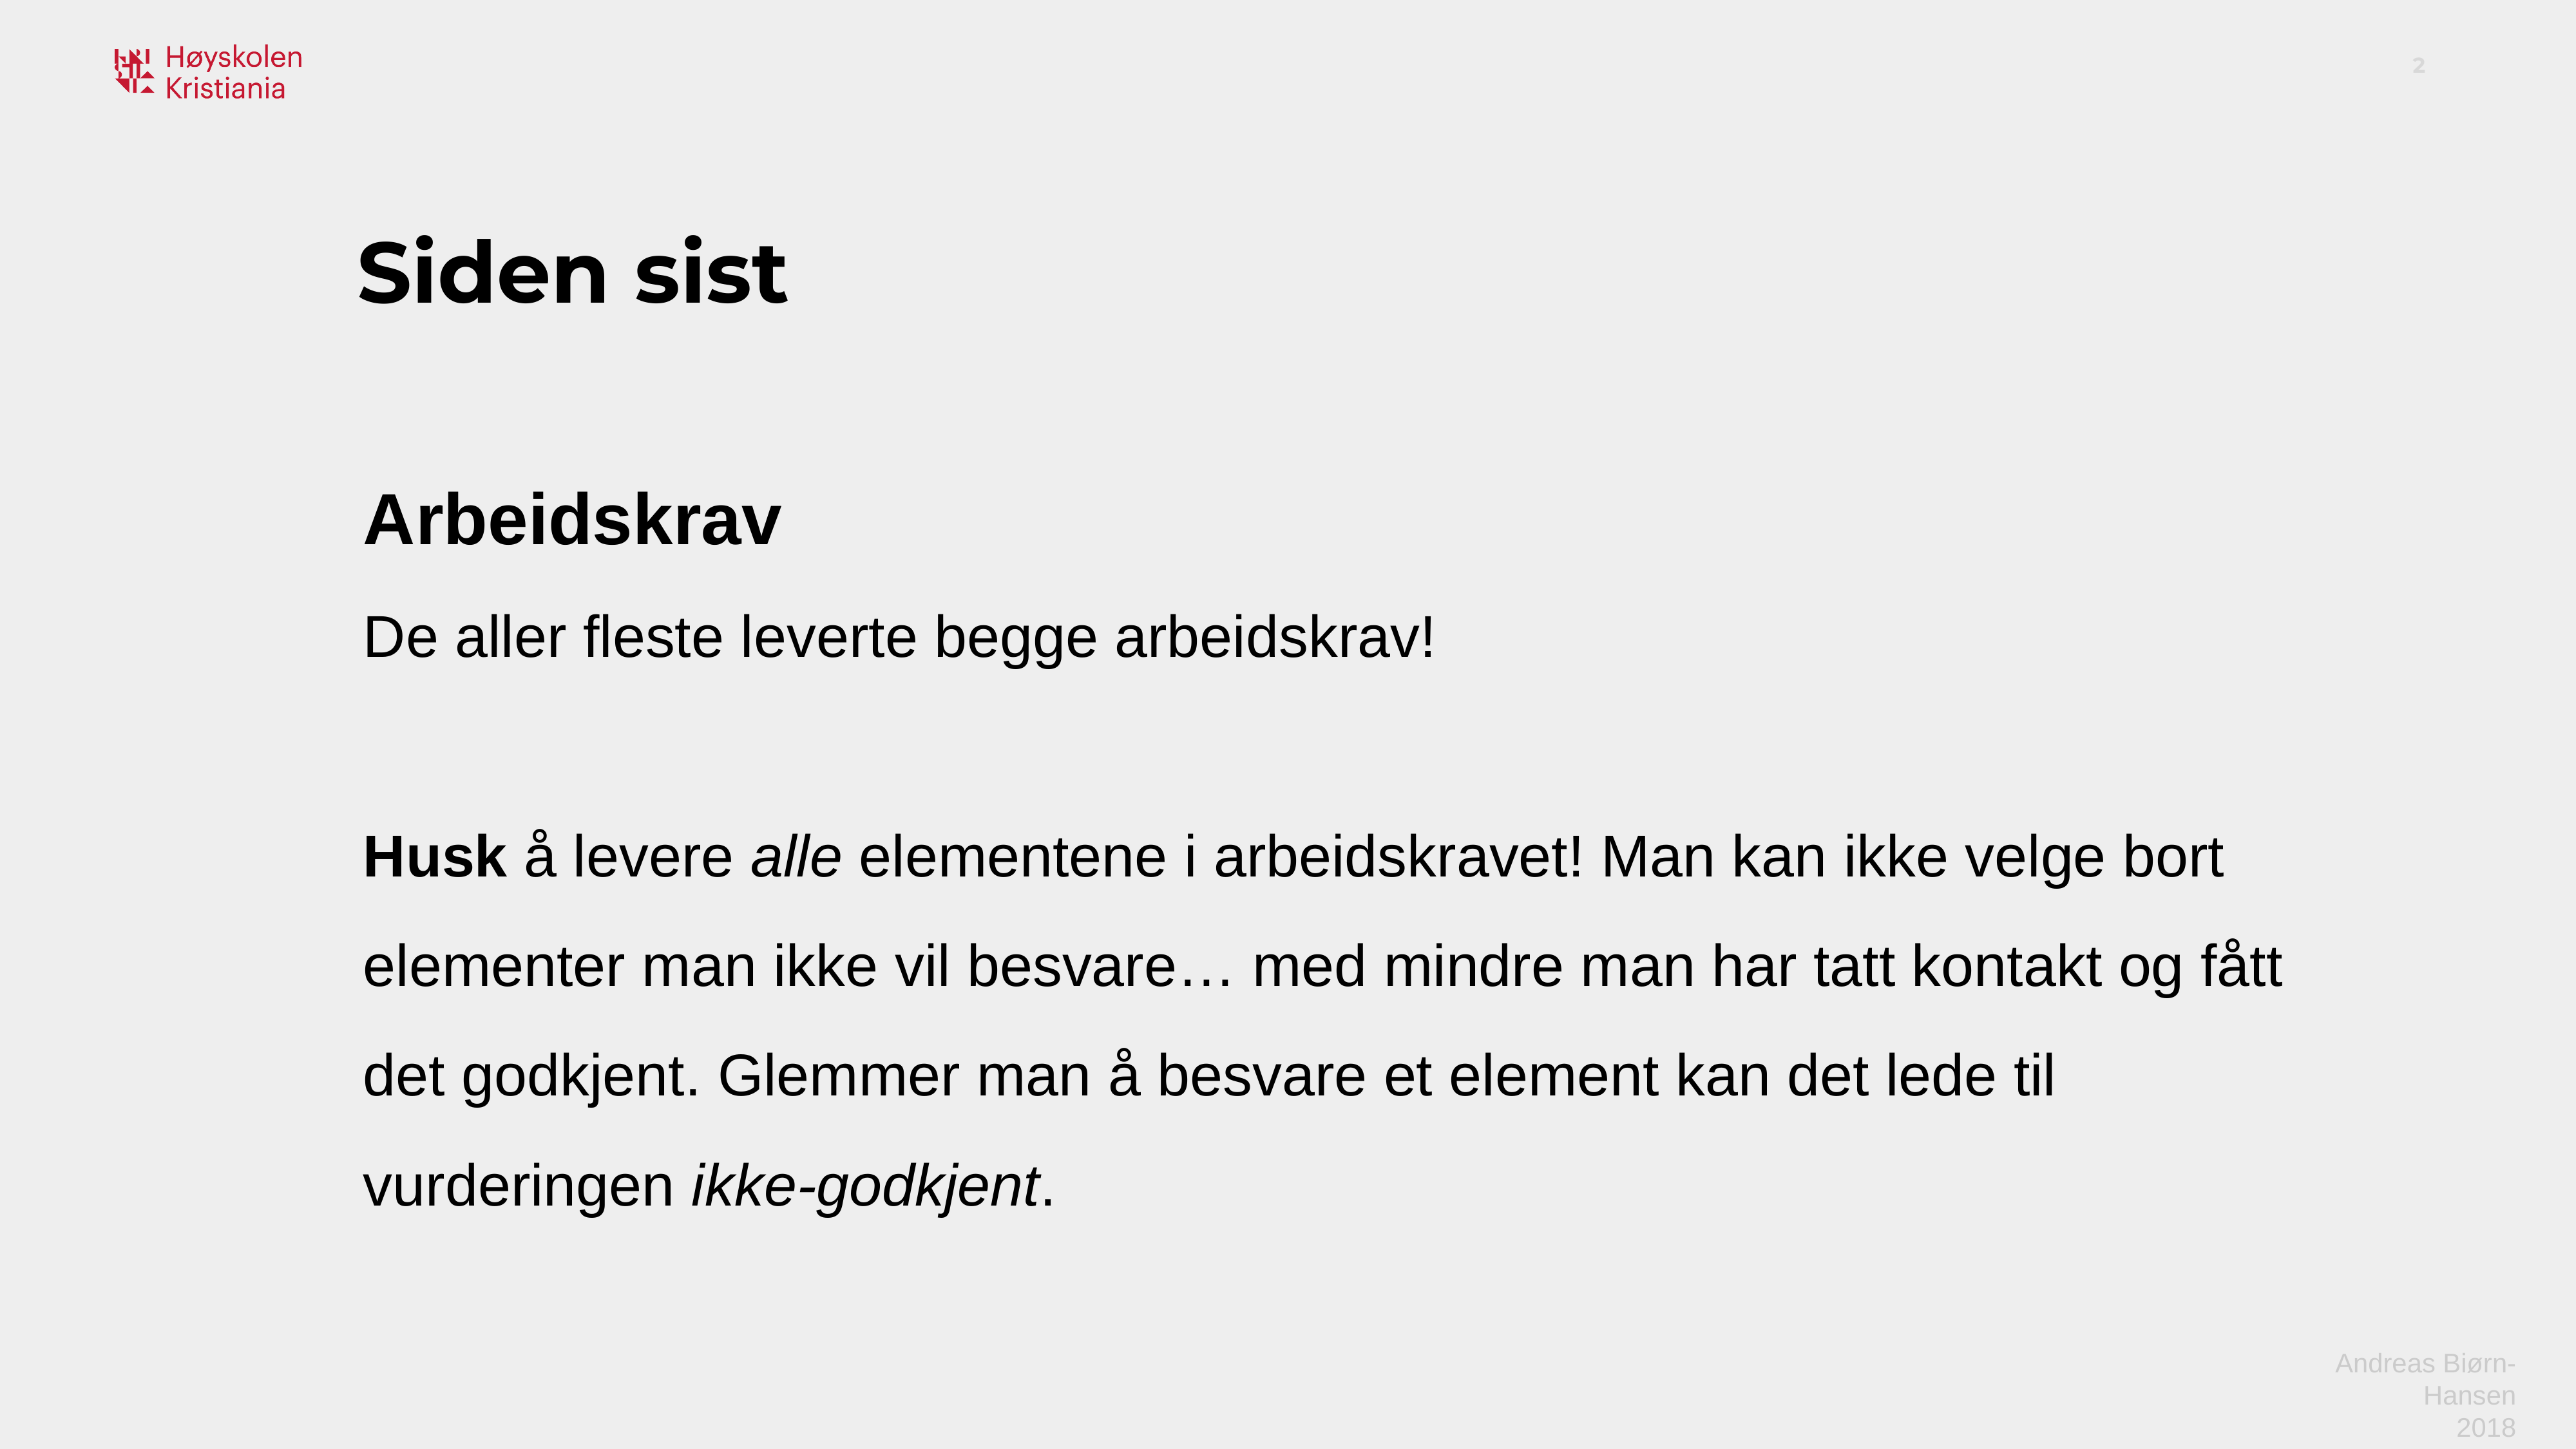

Siden sist

Arbeidskrav
De aller fleste leverte begge arbeidskrav!

Husk å levere alle elementene i arbeidskravet! Man kan ikke velge bort elementer man ikke vil besvare… med mindre man har tatt kontakt og fått det godkjent. Glemmer man å besvare et element kan det lede til vurderingen ikke-godkjent.